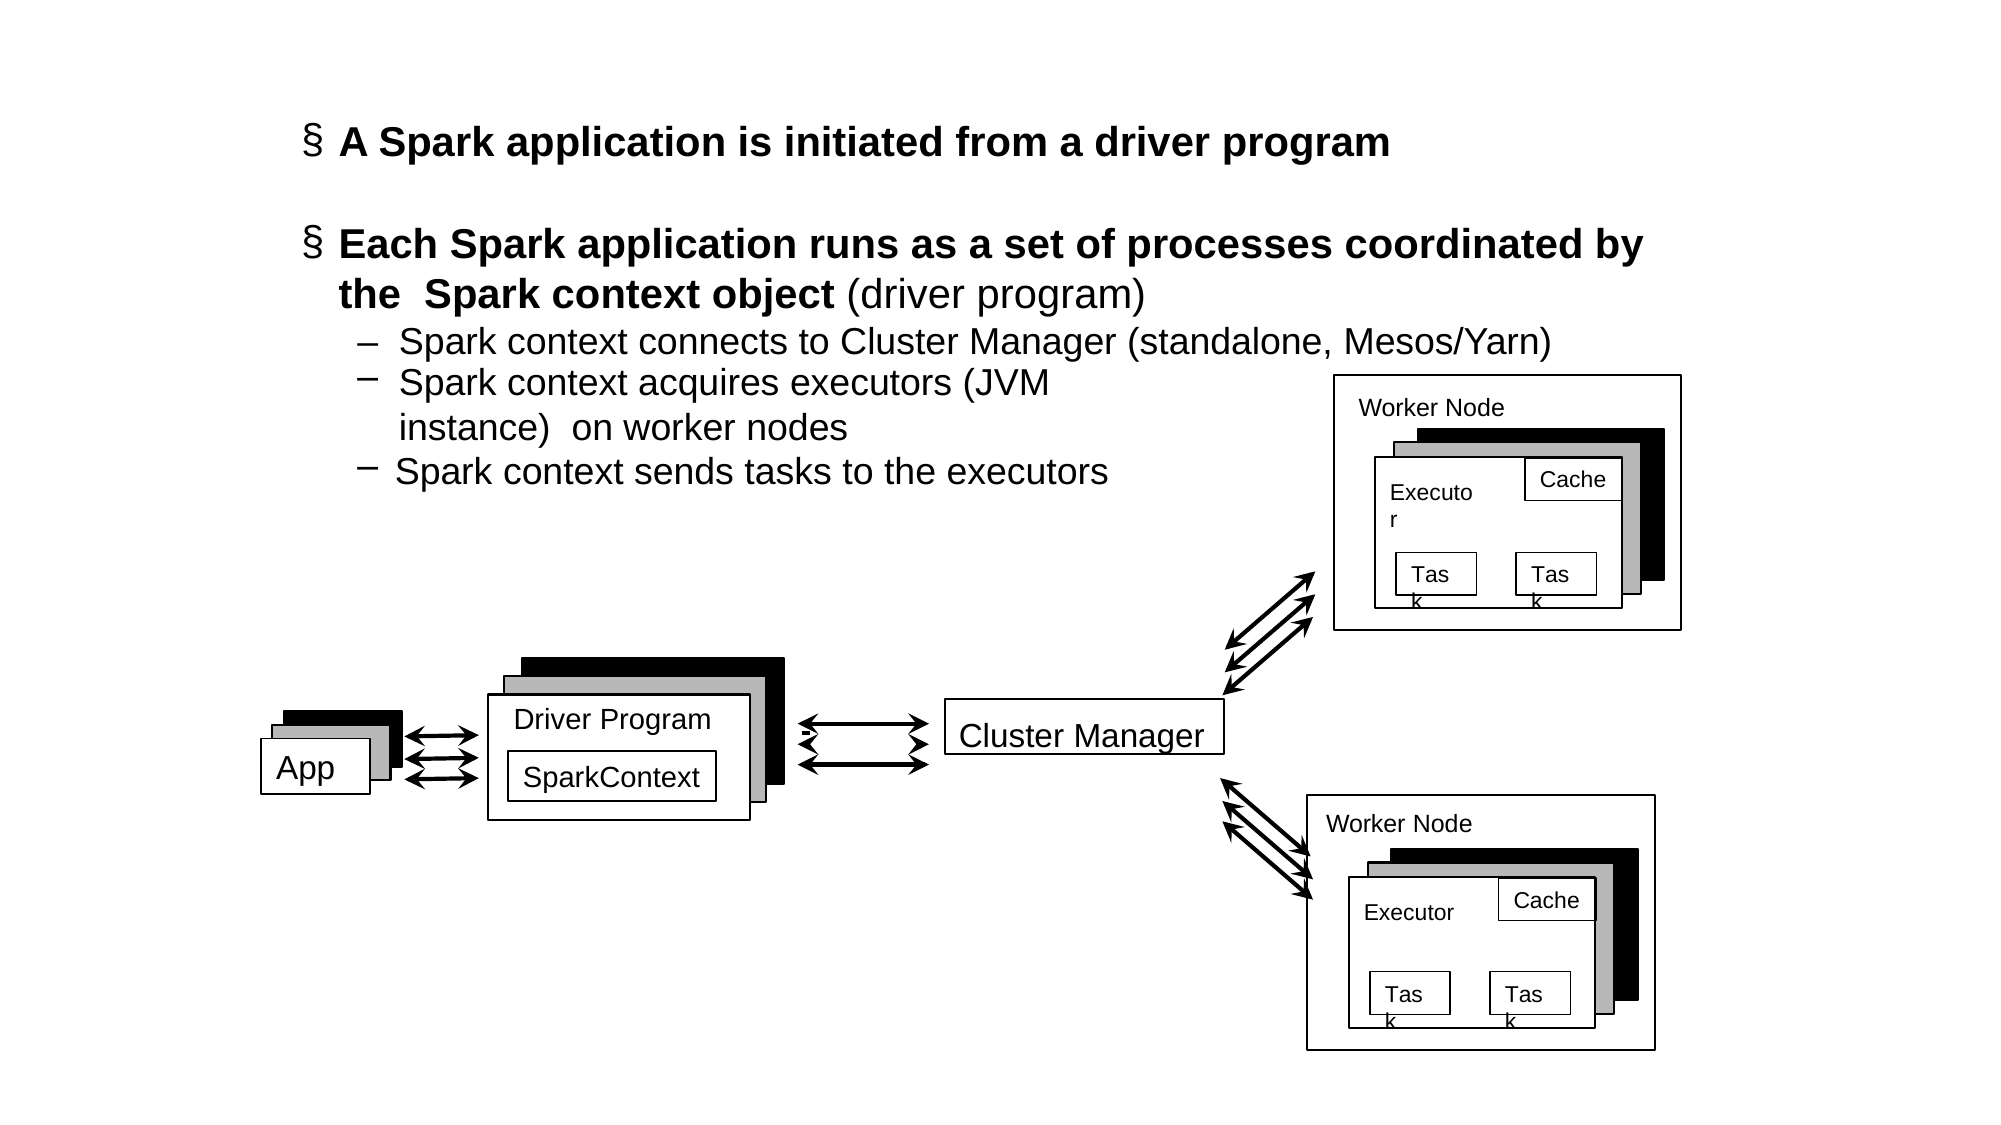

A Spark application is initiated from a driver program

Each Spark application runs as a set of processes coordinated by the  Spark context object (driver program)
–  Spark context connects to Cluster Manager (standalone, Mesos/Yarn)
Spark context acquires executors (JVM instance)  on worker nodes
Spark context sends tasks to the executors

Worker Node

Cache
Executor

Task
Task

Cluster Manager
Driver Program

App

SparkContext

Worker Node

Cache
Executor

Task
Task